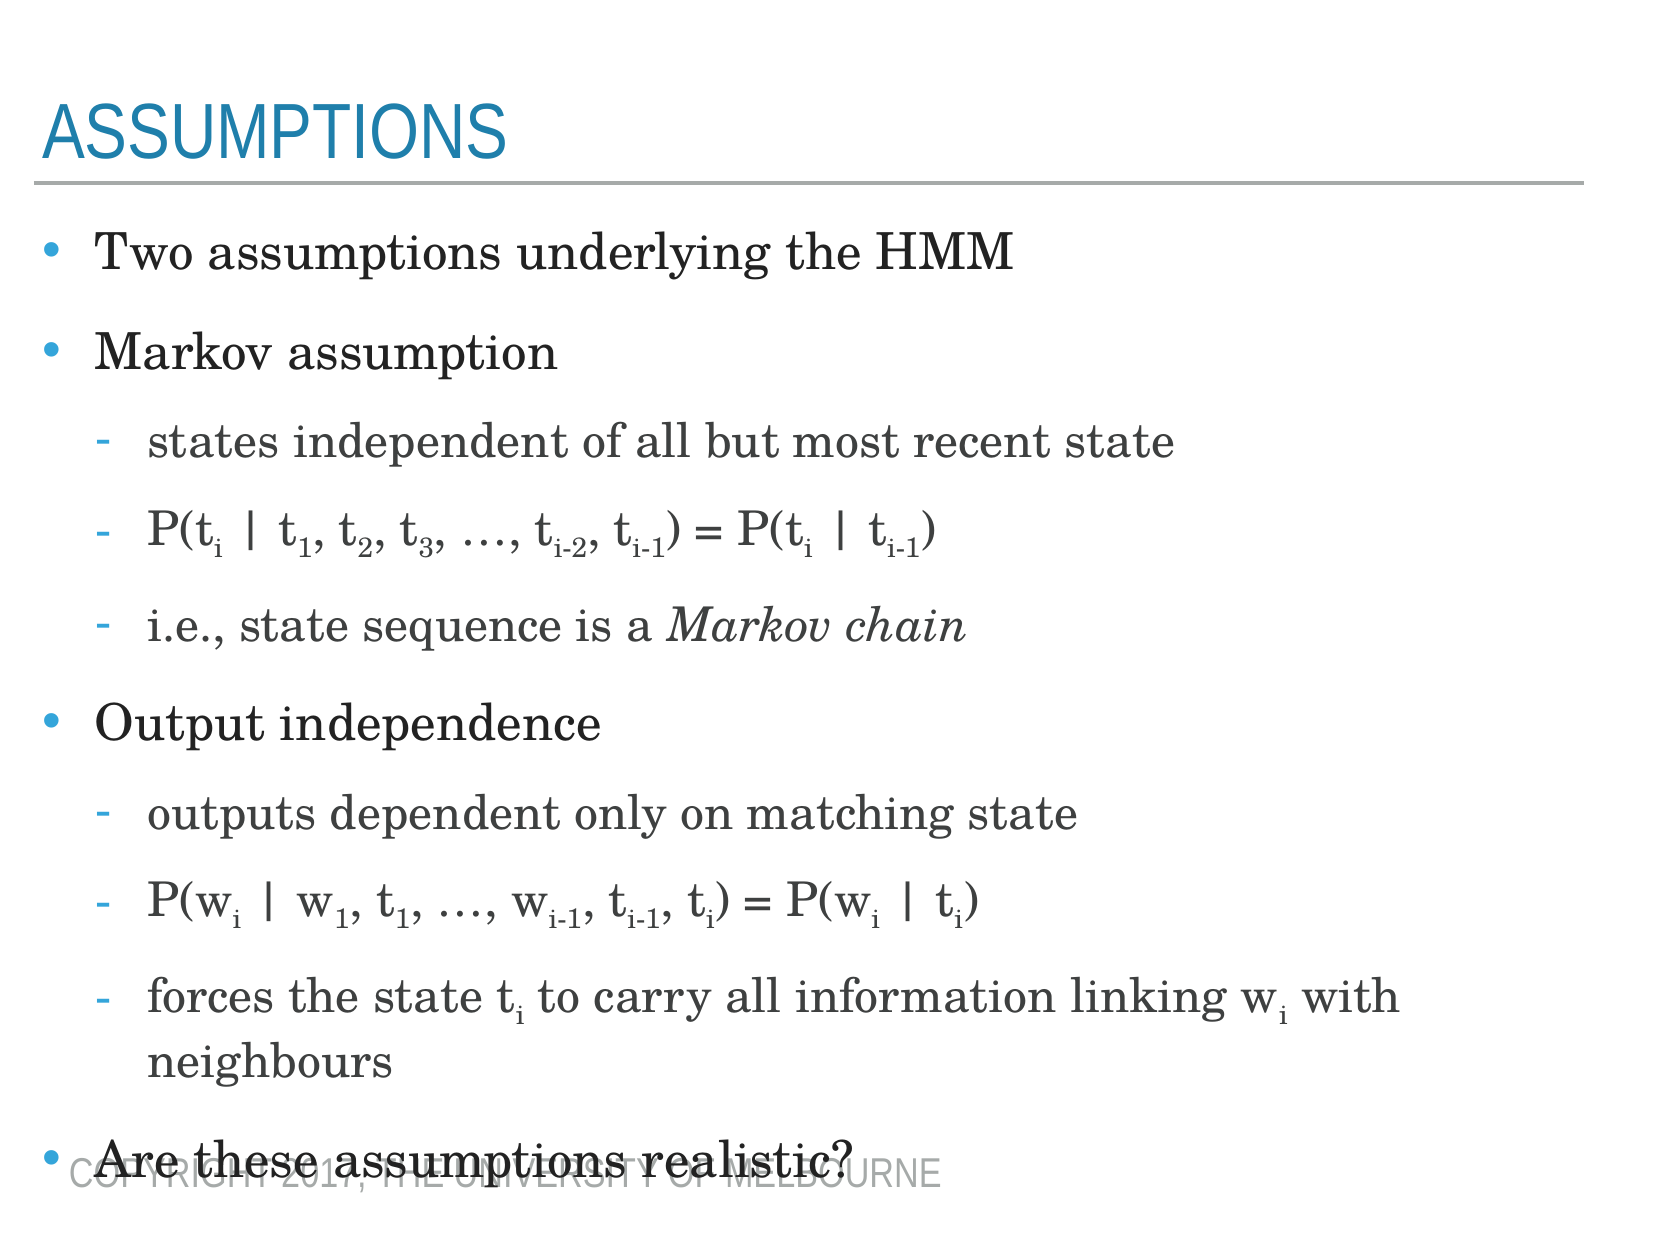

# Assumptions
Two assumptions underlying the HMM
Markov assumption
states independent of all but most recent state
P(ti | t1, t2, t3, …, ti-2, ti-1) = P(ti | ti-1)
i.e., state sequence is a Markov chain
Output independence
outputs dependent only on matching state
P(wi | w1, t1, …, wi-1, ti-1, ti) = P(wi | ti)
forces the state ti to carry all information linking wi with neighbours
Are these assumptions realistic?